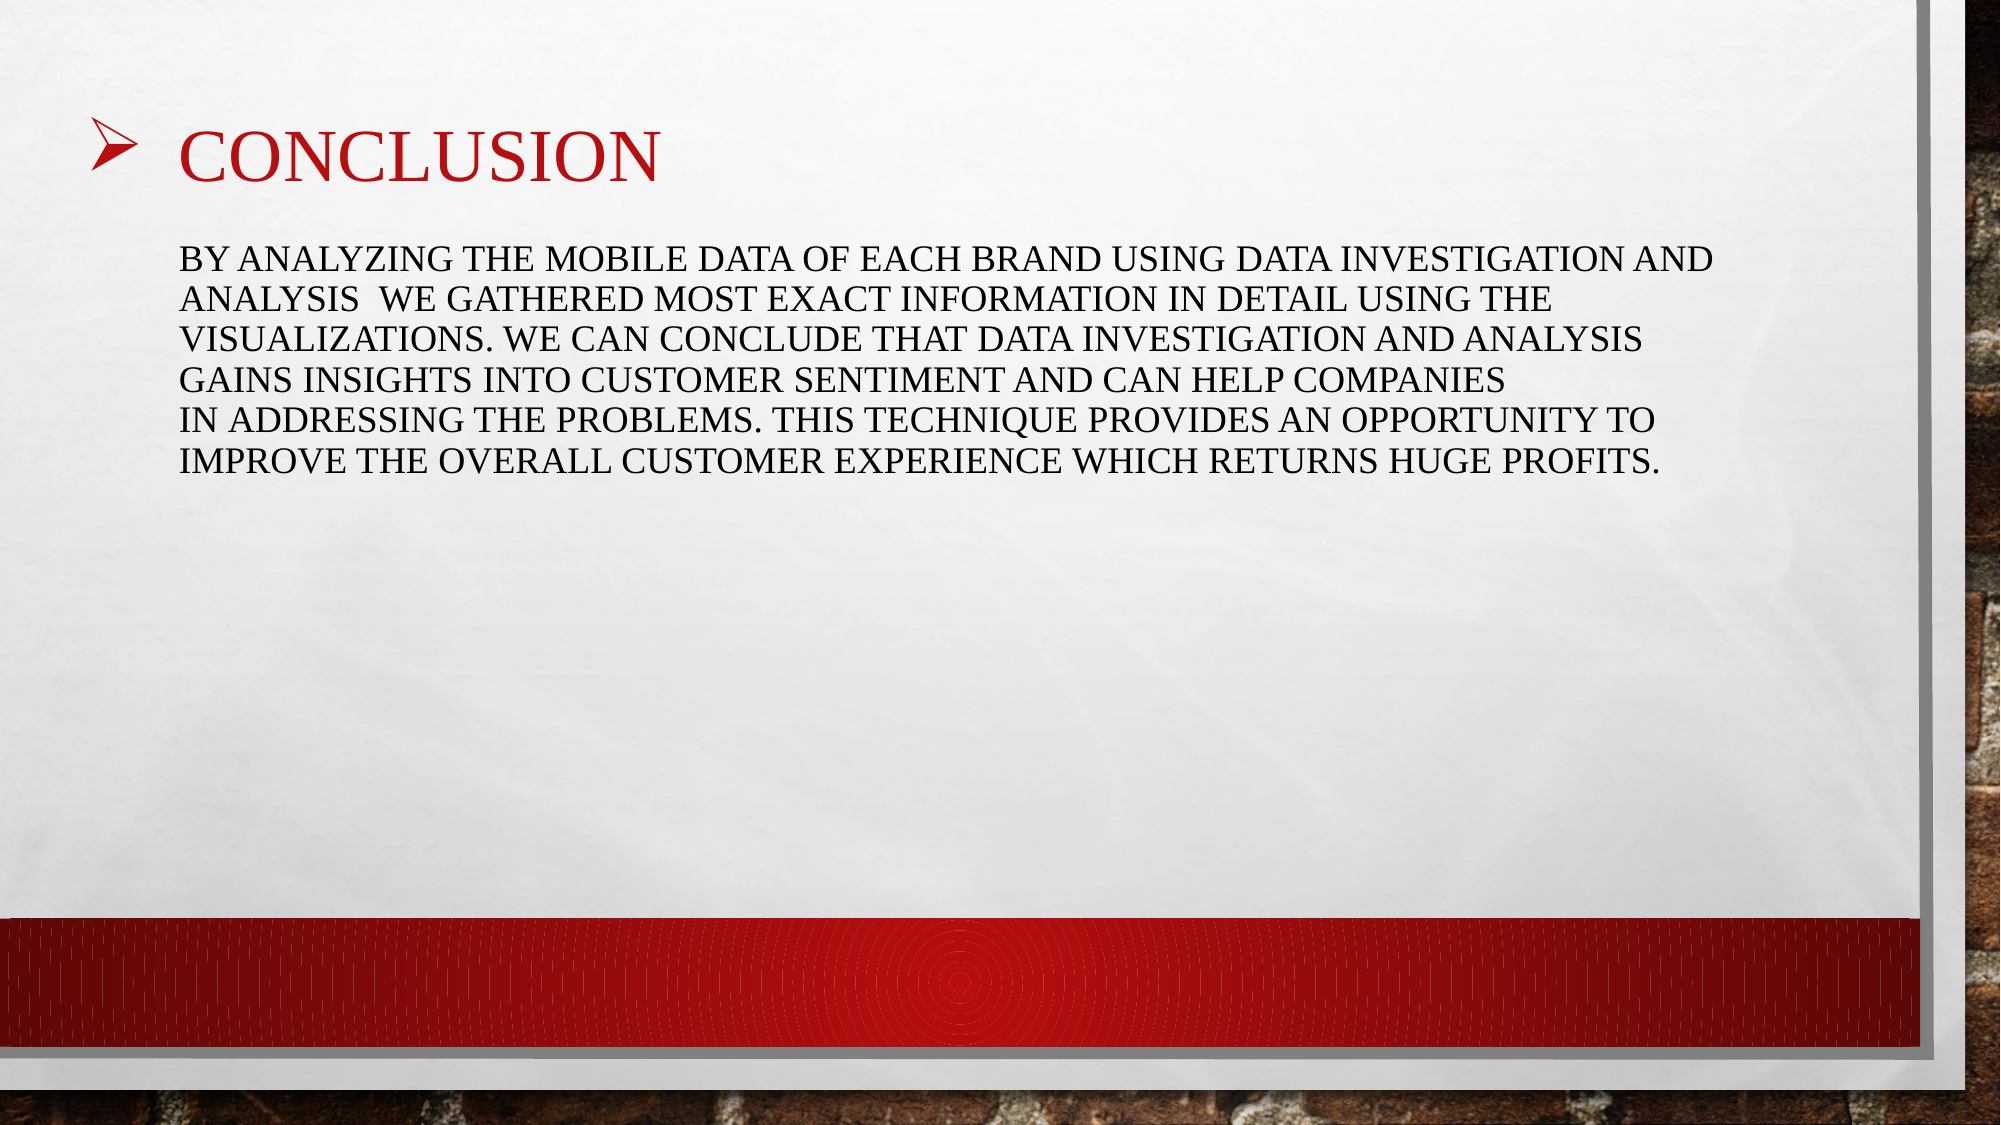

# CONCLUSION By analyzing the MOBILE DATA OF EACH BRAND using Data Investigation and Analysis  we gathered most EXACT INFORMATION IN DETAIL using the VISUALIZATIONS. We can conclude that Data Investigation and Analysis  gains insights into cUSTOMER sentiment and can help companies in ADDRESSING THE PROBLEMS. This technique provides an opportunity to improve the overall customer experience which returns huge profits.